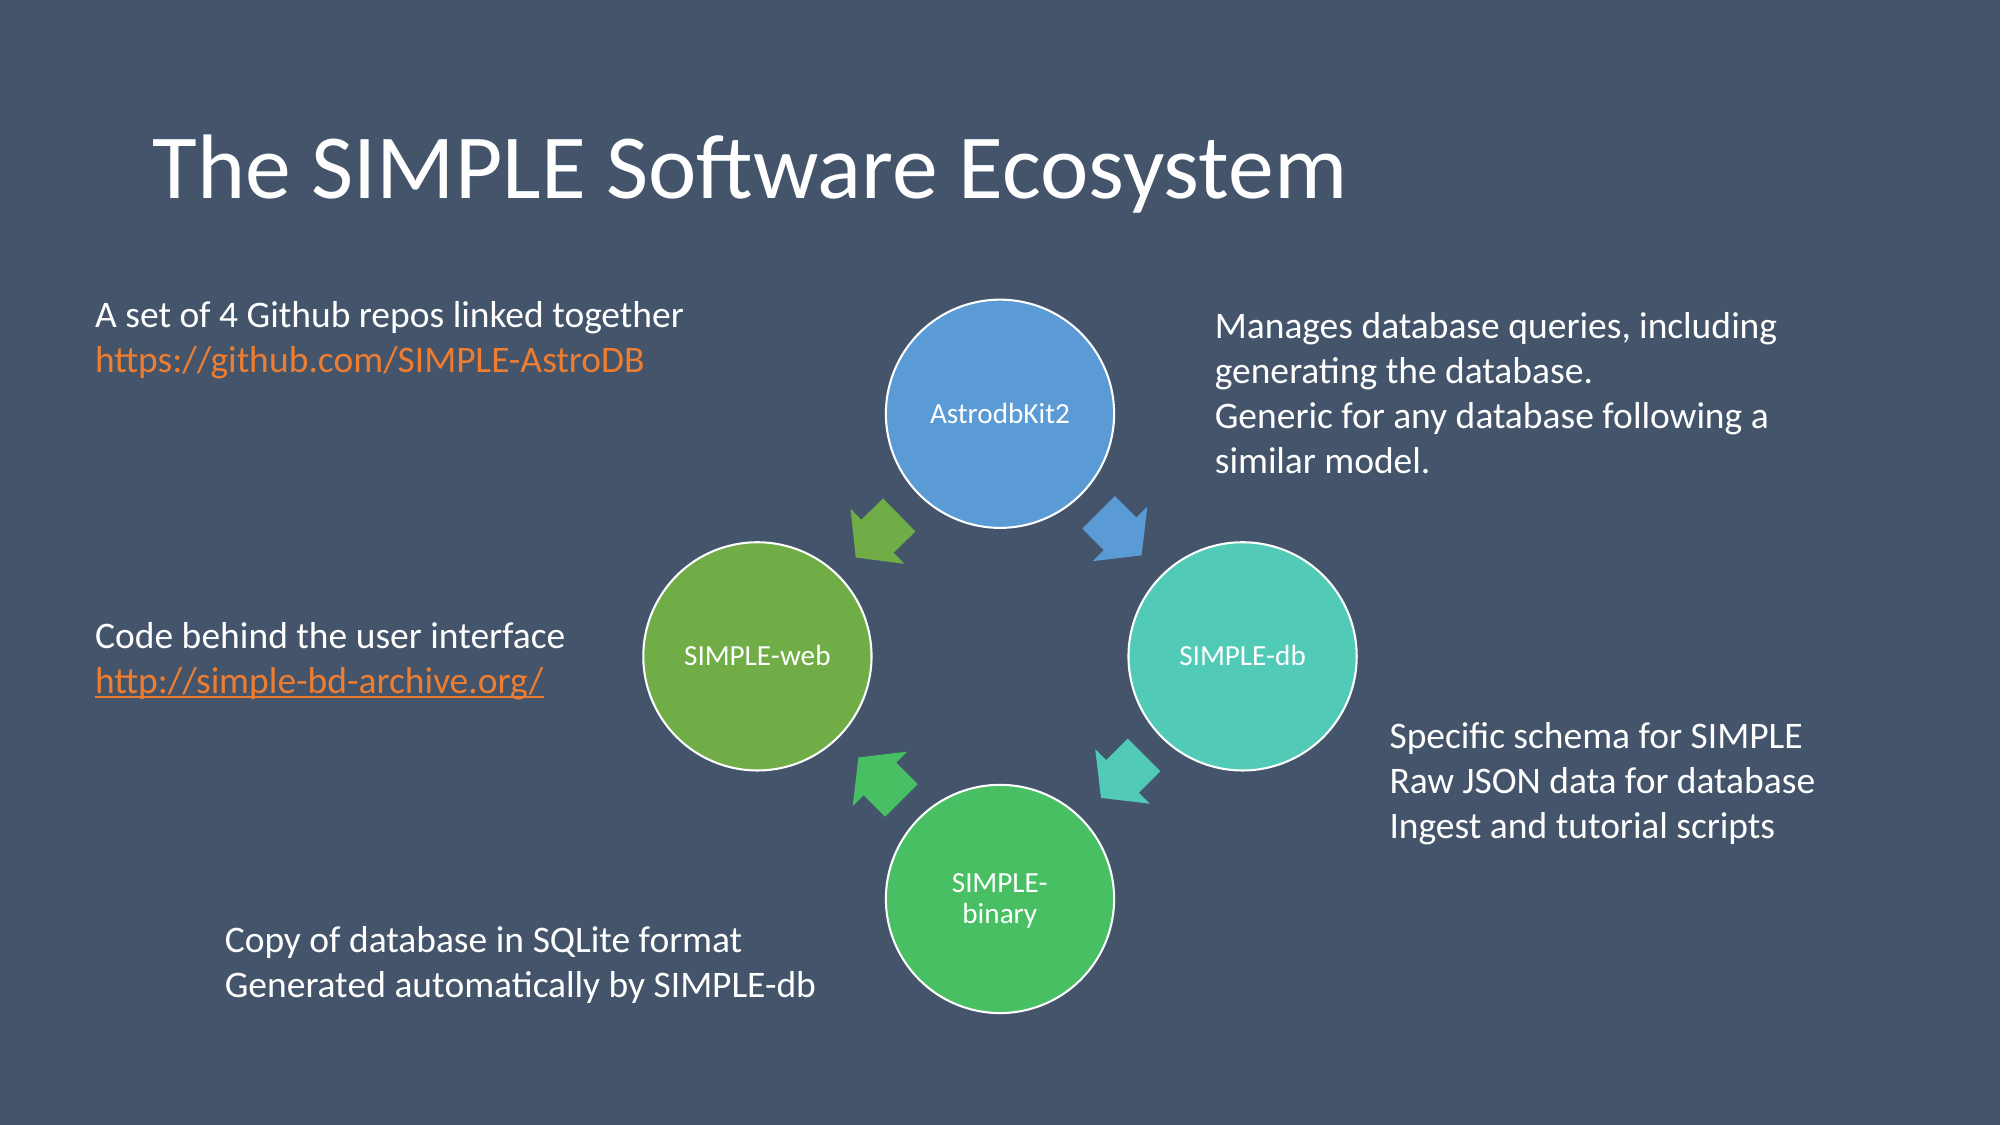

# The SIMPLE Software Ecosystem
A set of 4 Github repos linked together
https://github.com/SIMPLE-AstroDB

Manages database queries, including generating the database.
Generic for any database following a similar model.
AstrodbKit2

SIMPLE-db

SIMPLE-binary

SIMPLE-web

Code behind the user interface
http://simple-bd-archive.org/
Specific schema for SIMPLE
Raw JSON data for database
Ingest and tutorial scripts
Copy of database in SQLite format
Generated automatically by SIMPLE-db